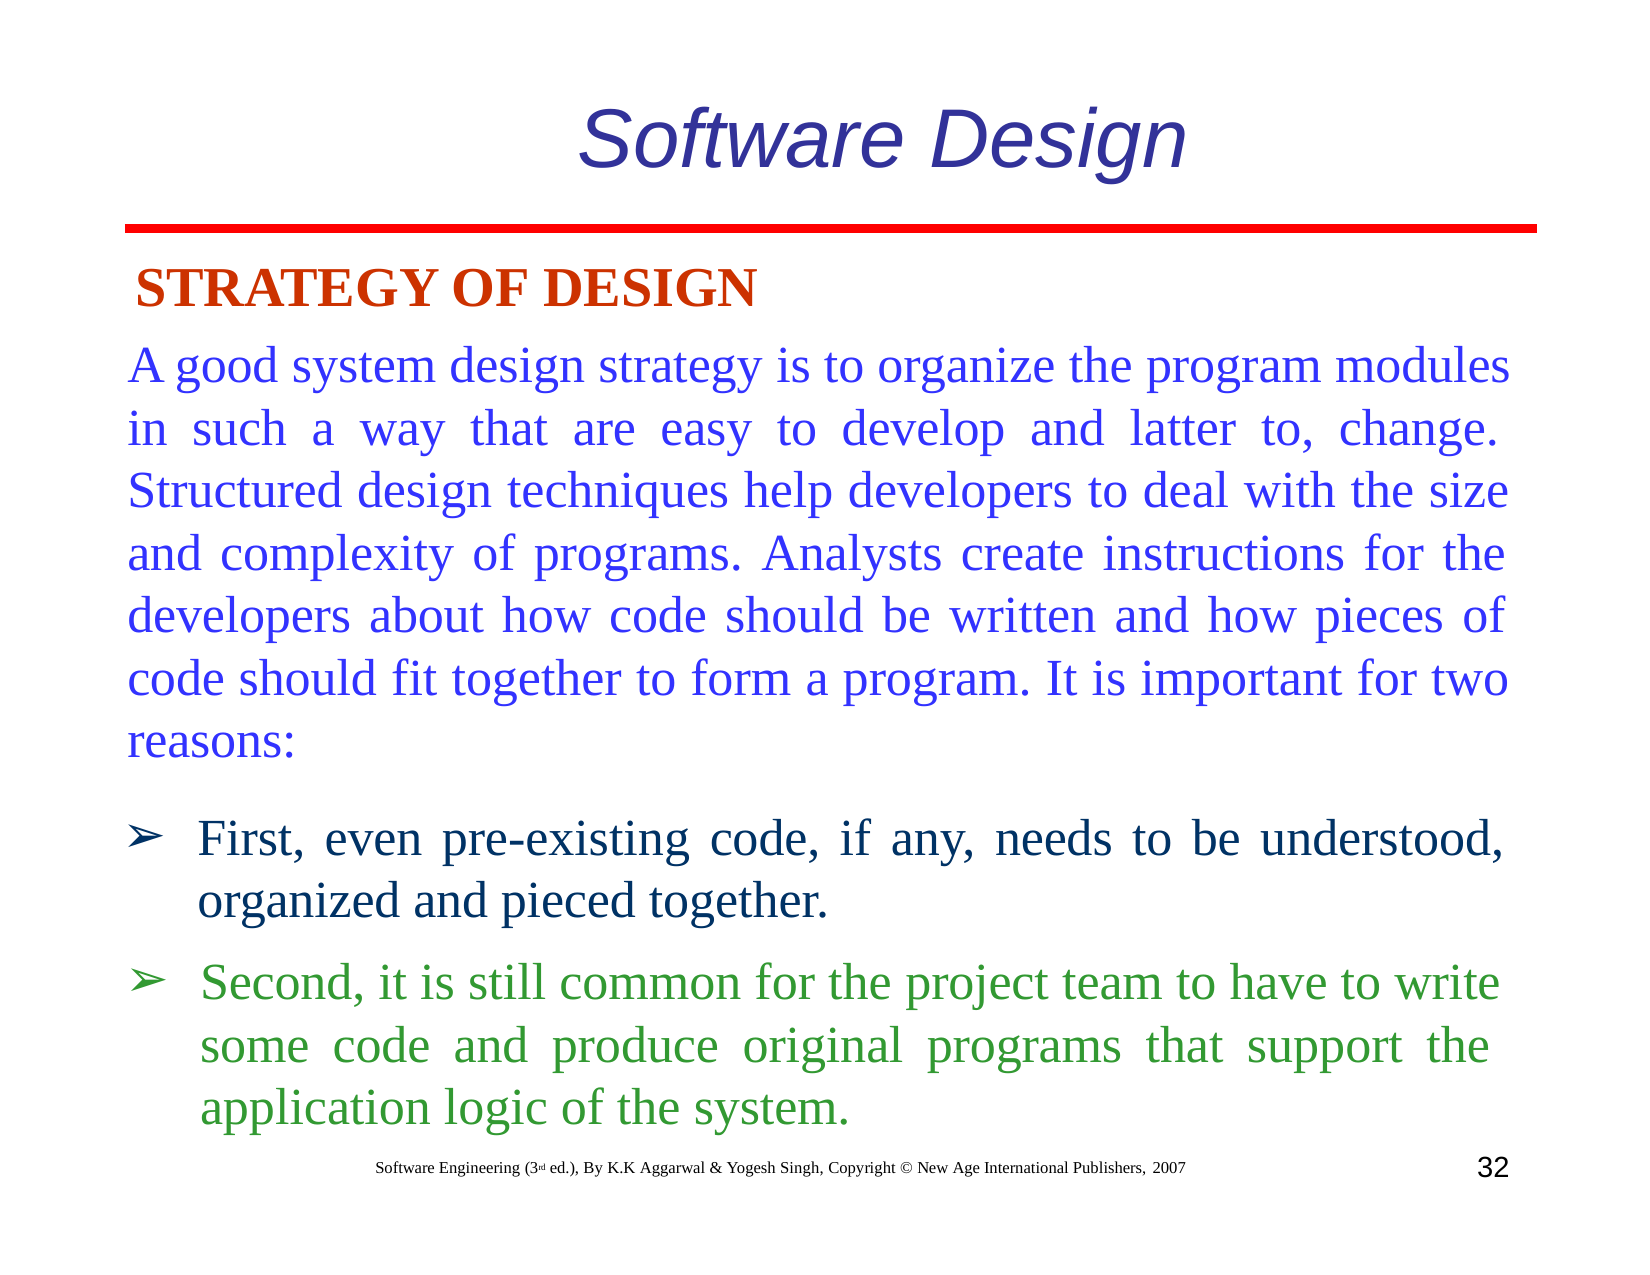

# Software Design

STRATEGY OF DESIGN
A good system design strategy is to organize the program modules  in such a way that are easy to develop and latter to, change.  Structured design techniques help developers to deal with the size  and complexity of programs. Analysts create instructions for the  developers about how code should be written and how pieces of  code should fit together to form a program. It is important for two  reasons:
First, even pre-existing code, if any, needs to be understood,  organized and pieced together.
Second, it is still common for the project team to have to write  some code and produce original programs that support the  application logic of the system.
32
Software Engineering (3rd  ed.), By K.K Aggarwal & Yogesh Singh, Copyright © New Age International Publishers, 2007